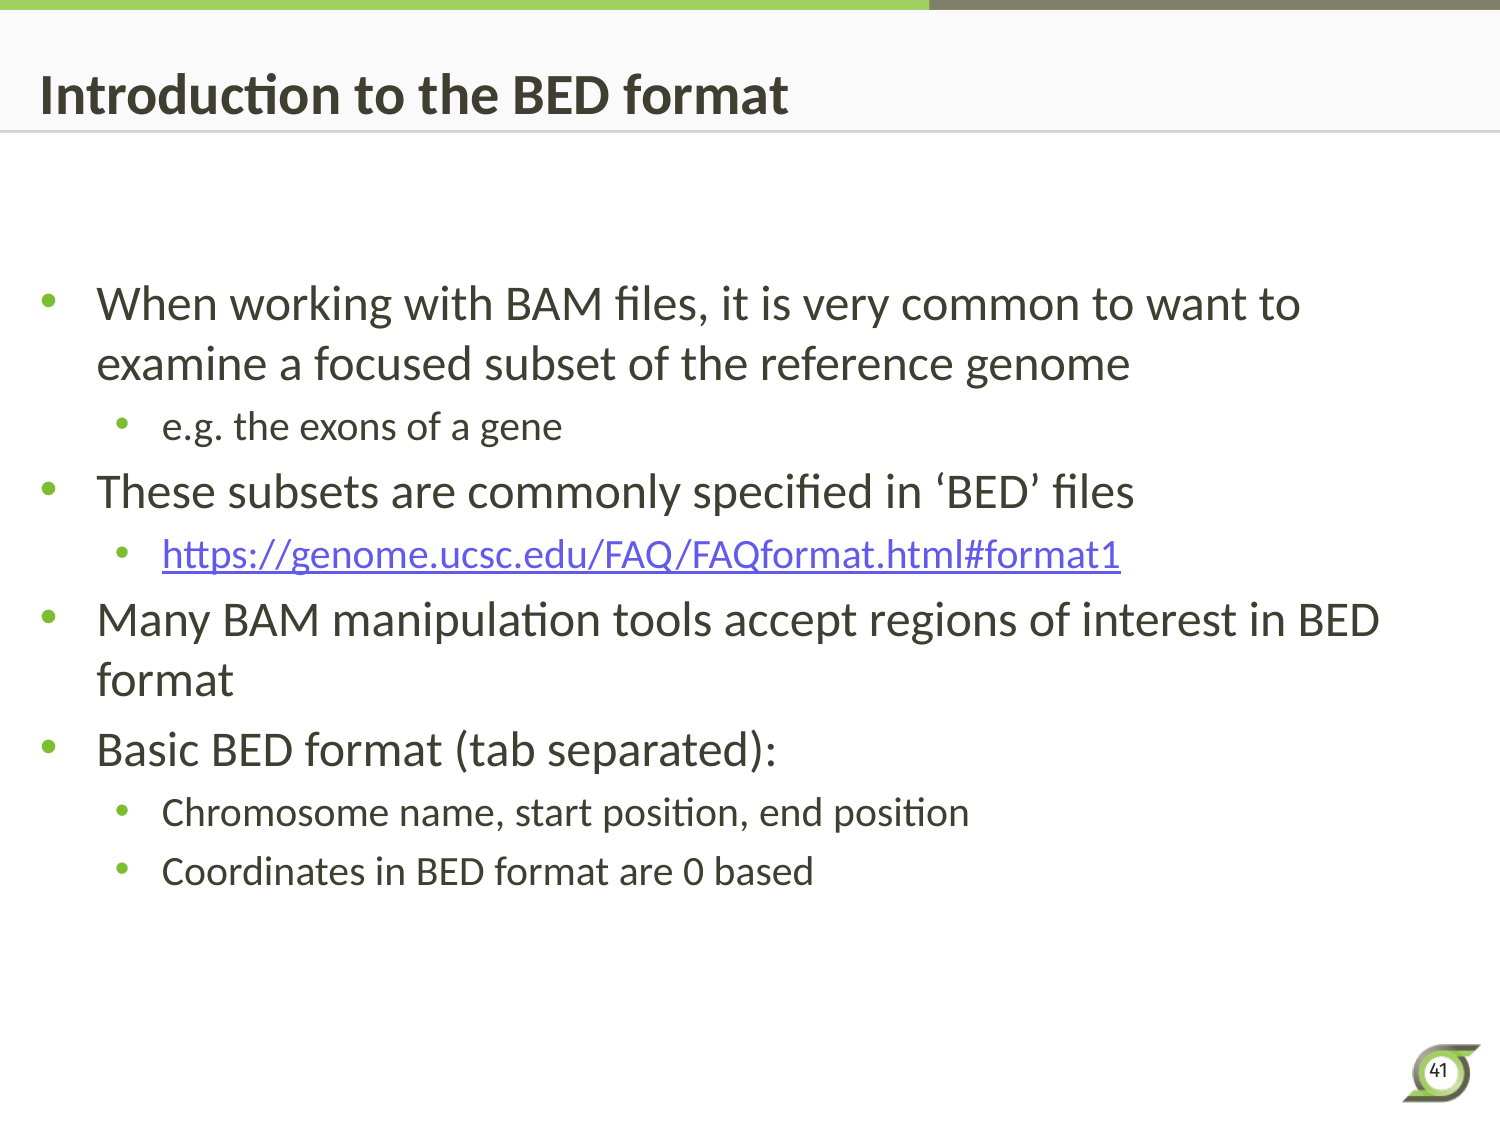

# Introduction to the BED format
When working with BAM files, it is very common to want to examine a focused subset of the reference genome
e.g. the exons of a gene
These subsets are commonly specified in ‘BED’ files
https://genome.ucsc.edu/FAQ/FAQformat.html#format1
Many BAM manipulation tools accept regions of interest in BED format
Basic BED format (tab separated):
Chromosome name, start position, end position
Coordinates in BED format are 0 based